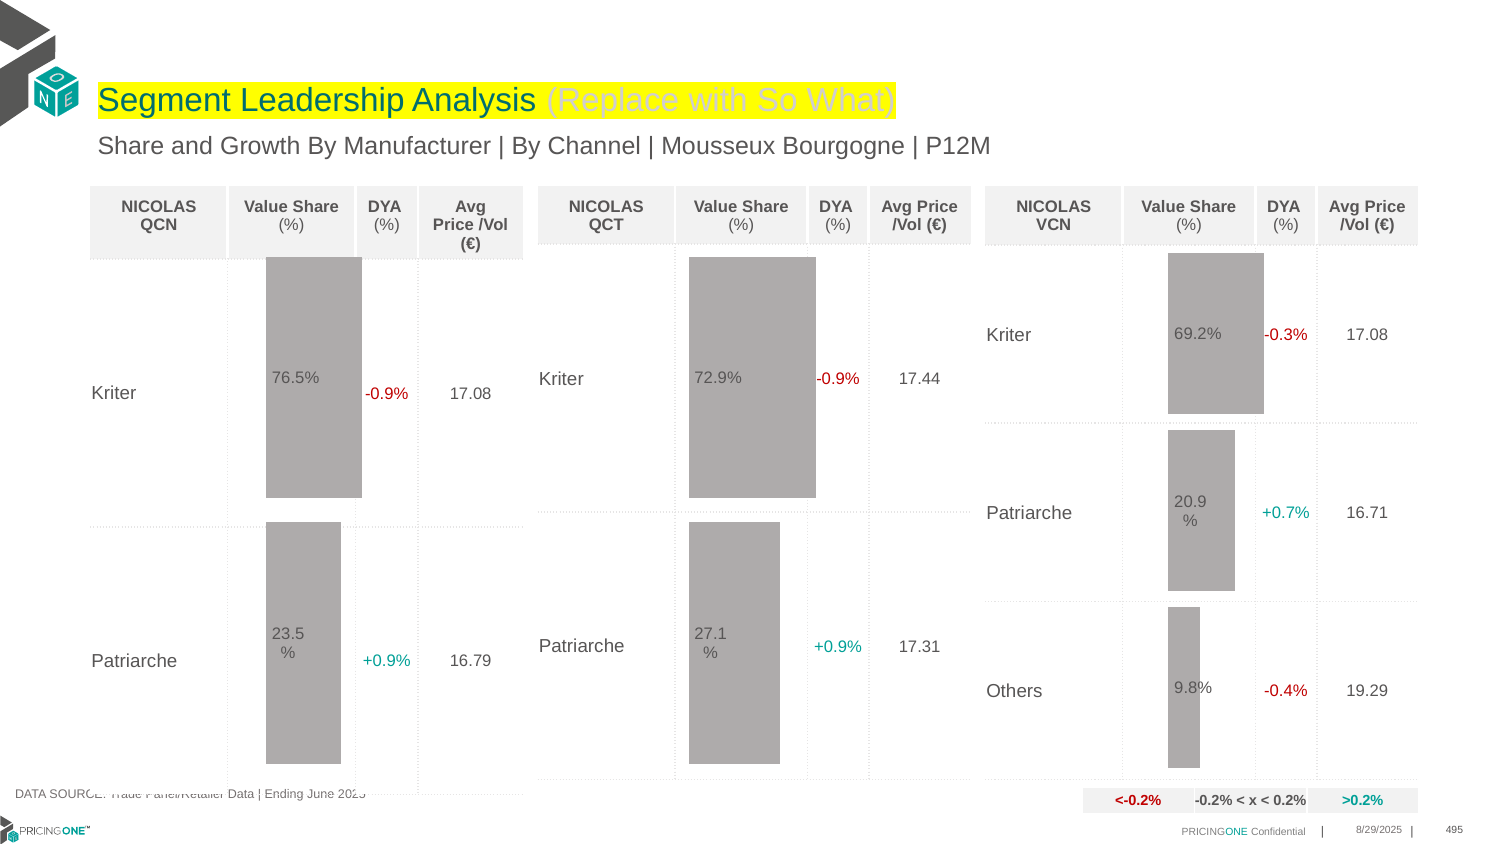

# Segment Leadership Analysis (Replace with So What)
Share and Growth By Manufacturer | By Channel | Mousseux Bourgogne | P12M
| NICOLAS QCT | Value Share (%) | DYA (%) | Avg Price /Vol (€) |
| --- | --- | --- | --- |
| Kriter |  | -0.9% | 17.44 |
| Patriarche |  | +0.9% | 17.31 |
| NICOLAS QCN | Value Share (%) | DYA (%) | Avg Price /Vol (€) |
| --- | --- | --- | --- |
| Kriter |  | -0.9% | 17.08 |
| Patriarche |  | +0.9% | 16.79 |
| NICOLAS VCN | Value Share (%) | DYA (%) | Avg Price /Vol (€) |
| --- | --- | --- | --- |
| Kriter |  | -0.3% | 17.08 |
| Patriarche |  | +0.7% | 16.71 |
| Others |  | -0.4% | 19.29 |

### Chart

| Category | Mousseux Bourgogne | NICOLAS QCN |
|---|---|
| None | 0.7654872031736302 |

### Chart

| Category | Mousseux Bourgogne | NICOLAS QCT |
|---|---|
| None | 0.7286414442368041 |

### Chart

| Category | Mousseux Bourgogne | NICOLAS VCN |
|---|---|
| None | 0.6922186324131079 |
DATA SOURCE: Trade Panel/Retailer Data | Ending June 2025
| <-0.2% | -0.2% < x < 0.2% | >0.2% |
| --- | --- | --- |

8/29/2025
495